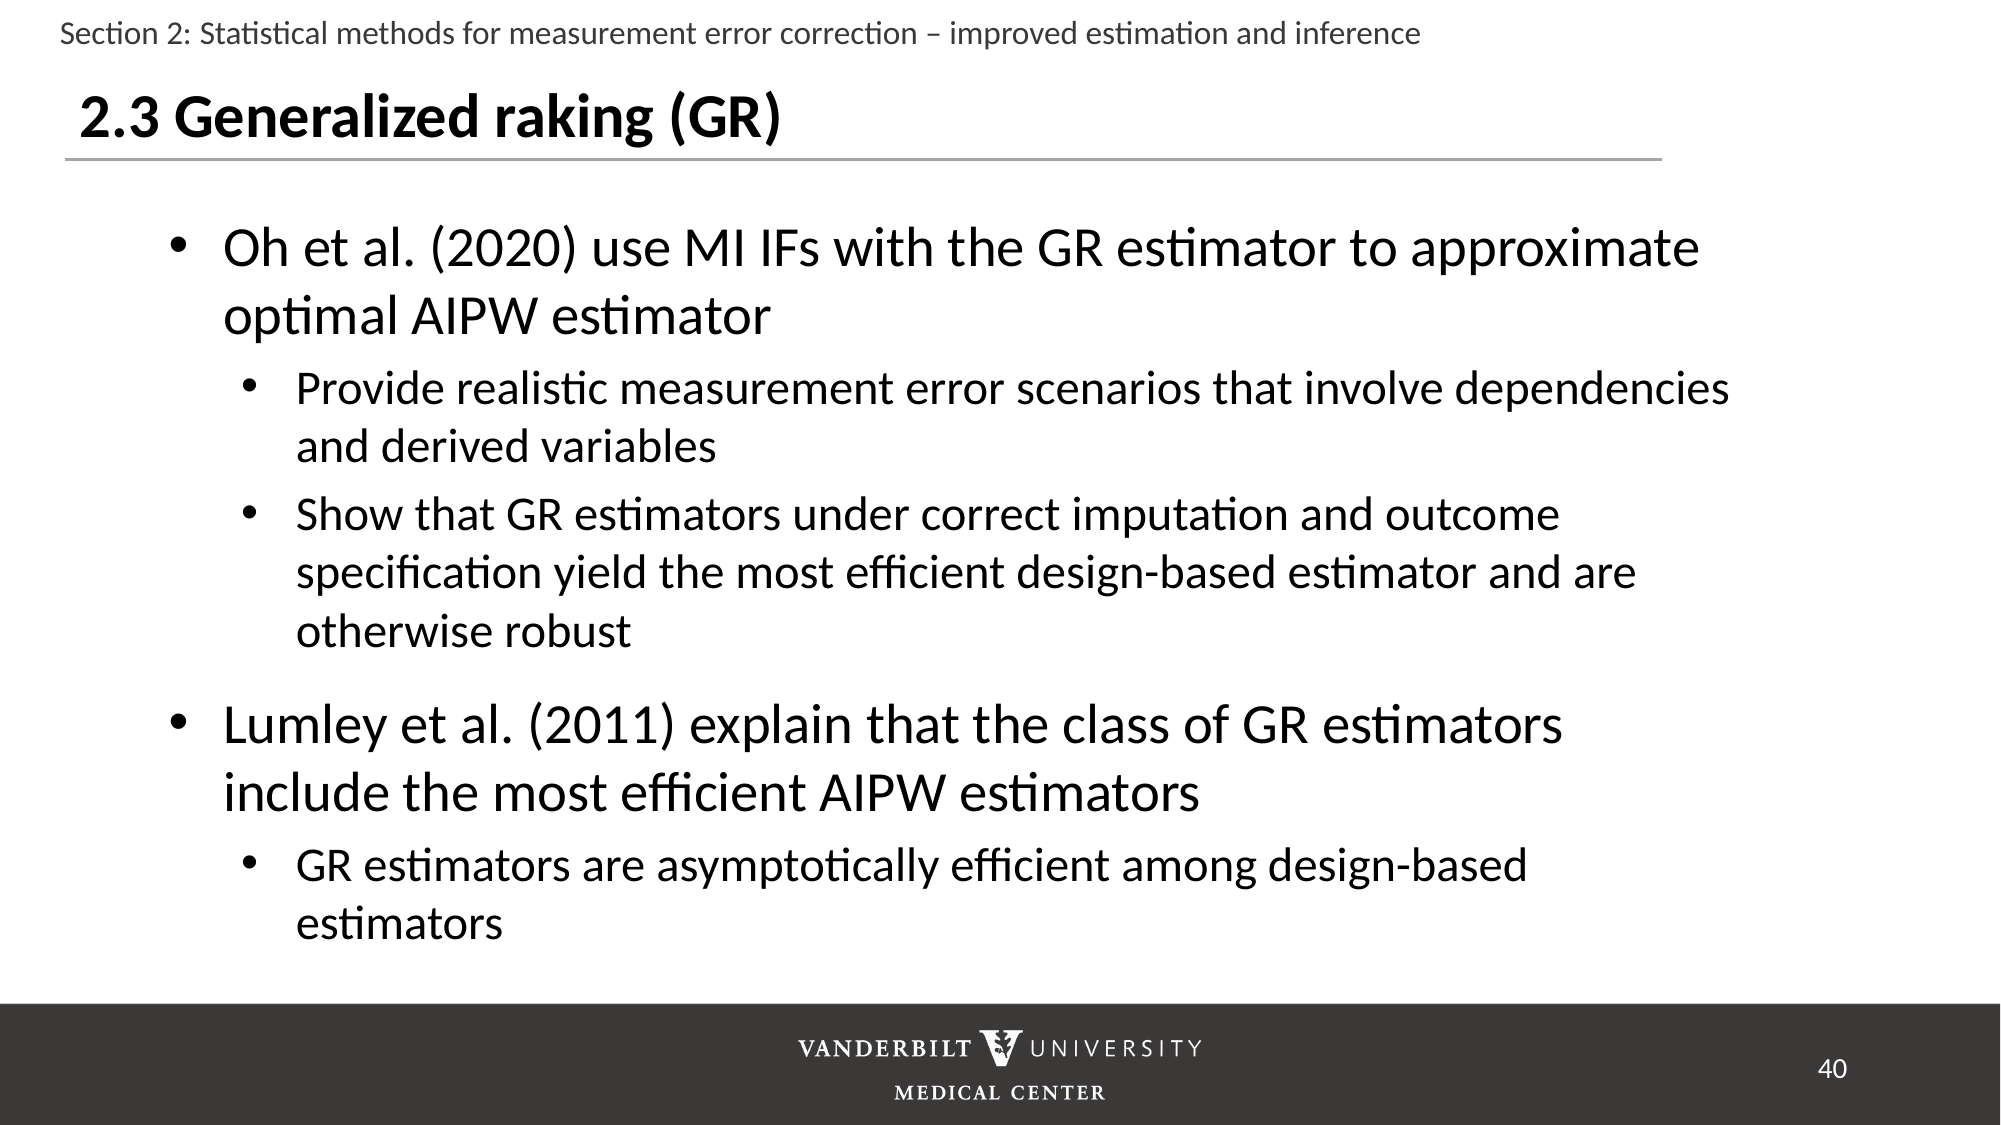

Section 2: Statistical methods for measurement error correction – improved estimation and inference
2.3 Generalized raking (GR)
Oh et al. (2020) use MI IFs with the GR estimator to approximate optimal AIPW estimator
Provide realistic measurement error scenarios that involve dependencies and derived variables
Show that GR estimators under correct imputation and outcome specification yield the most efficient design-based estimator and are otherwise robust
Lumley et al. (2011) explain that the class of GR estimators include the most efficient AIPW estimators
GR estimators are asymptotically efficient among design-based estimators

40